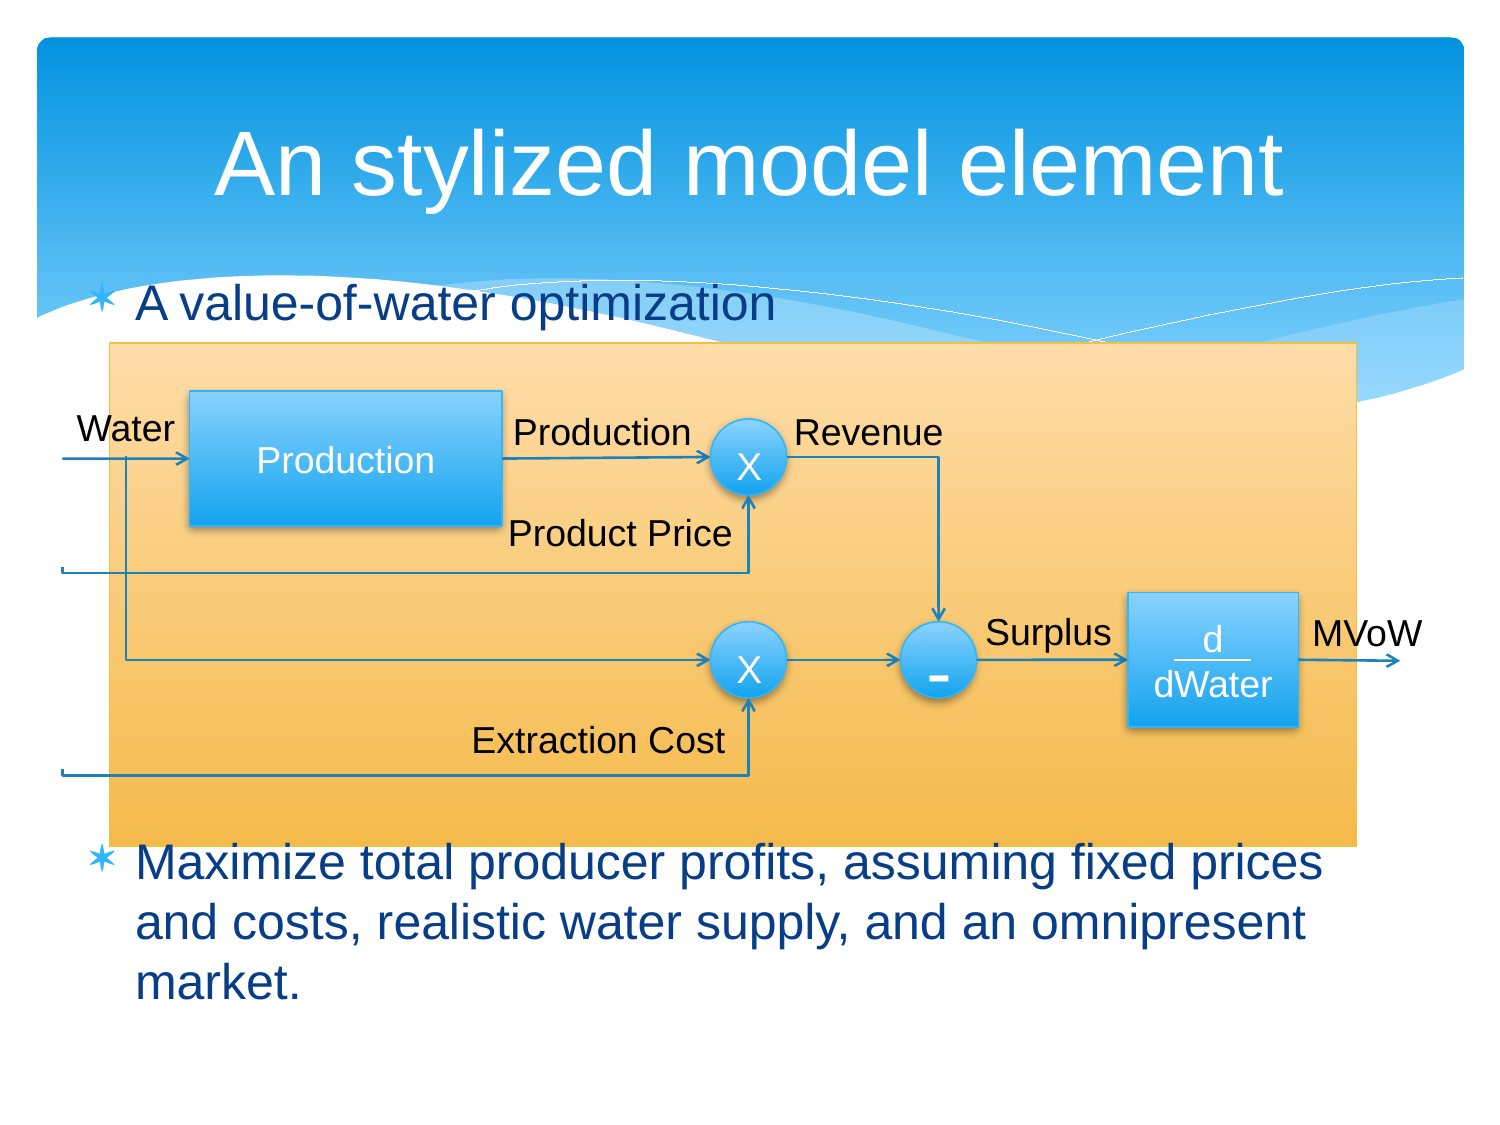

# An stylized model element
A value-of-water optimization

Maximize total producer profits, assuming fixed prices and costs, realistic water supply, and an omnipresent market.

Production
Water
Production
Revenue
X
Product Price
d dWater
Surplus
MVoW
X
-
Extraction Cost